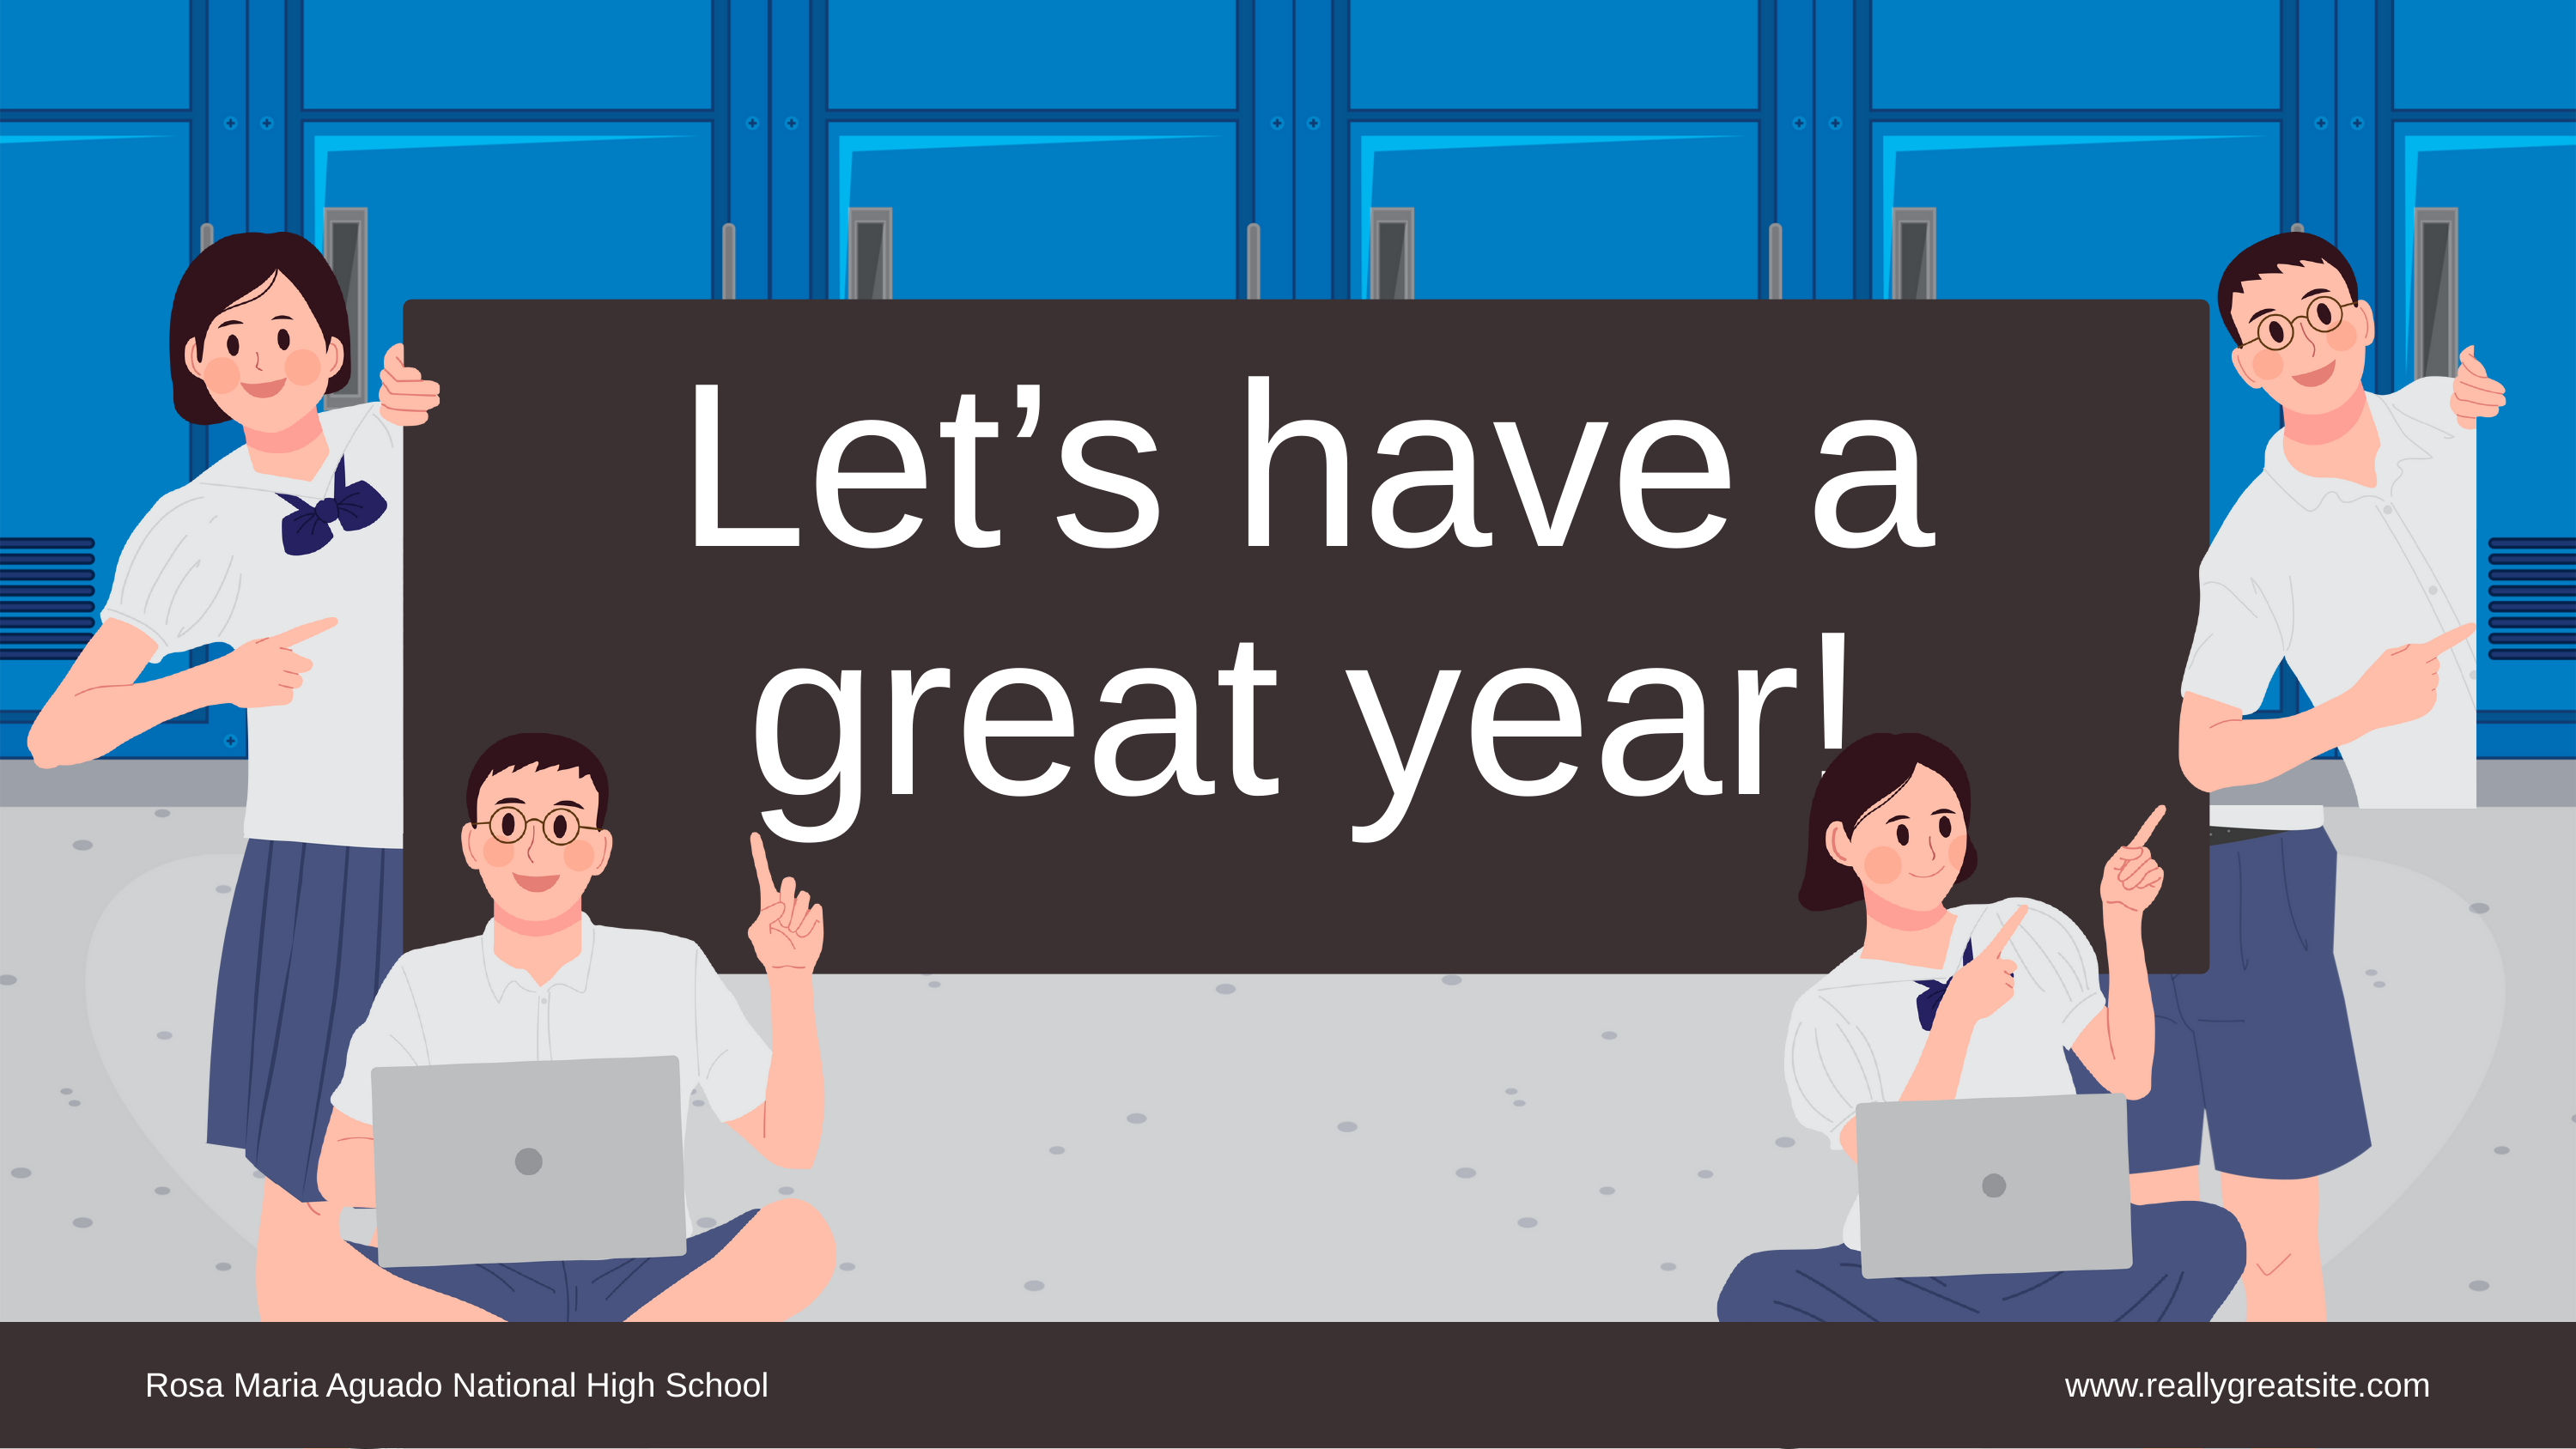

Let’s have a great year!

Rosa Maria Aguado National High School
www.reallygreatsite.com